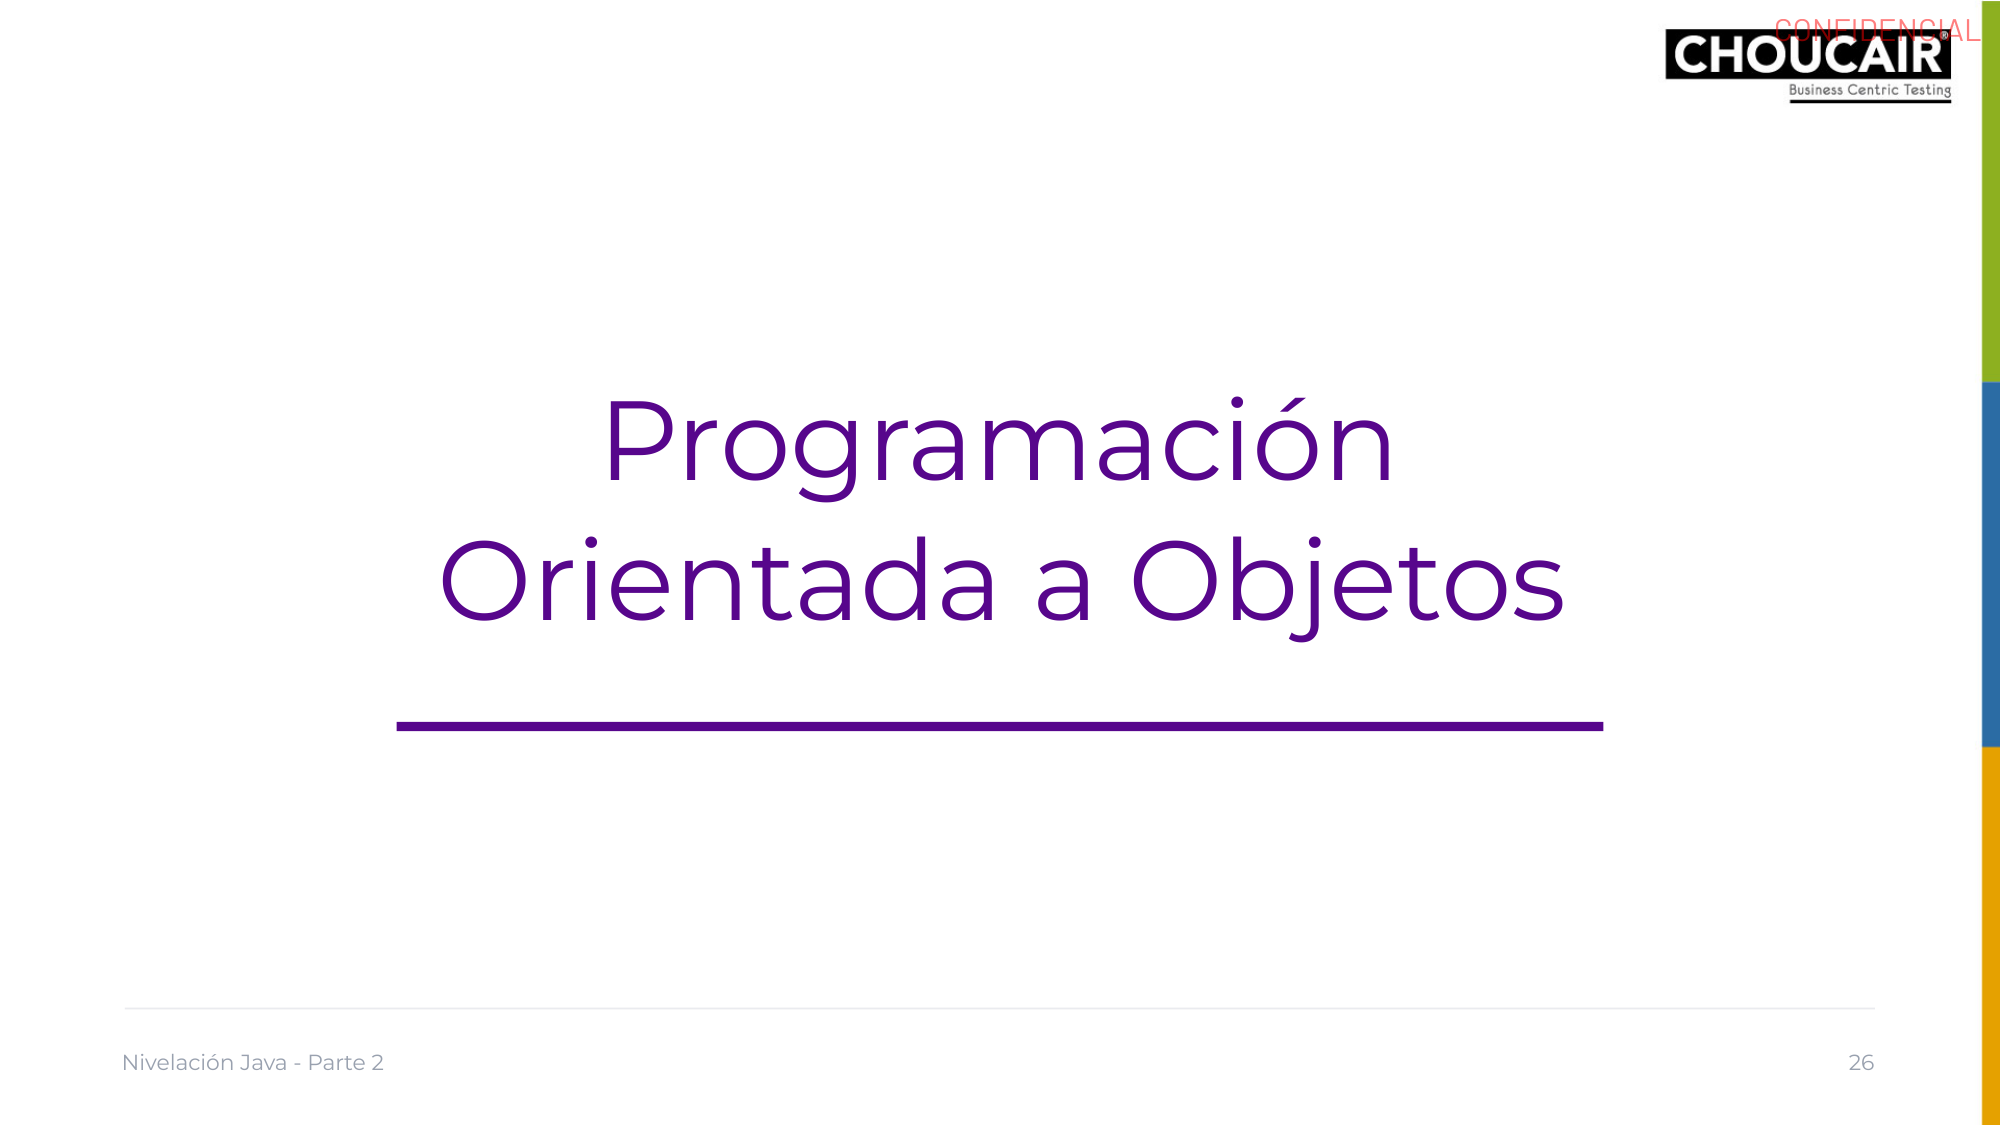

Programación
Orientada a Objetos

Nivelación Java - Parte 2
26